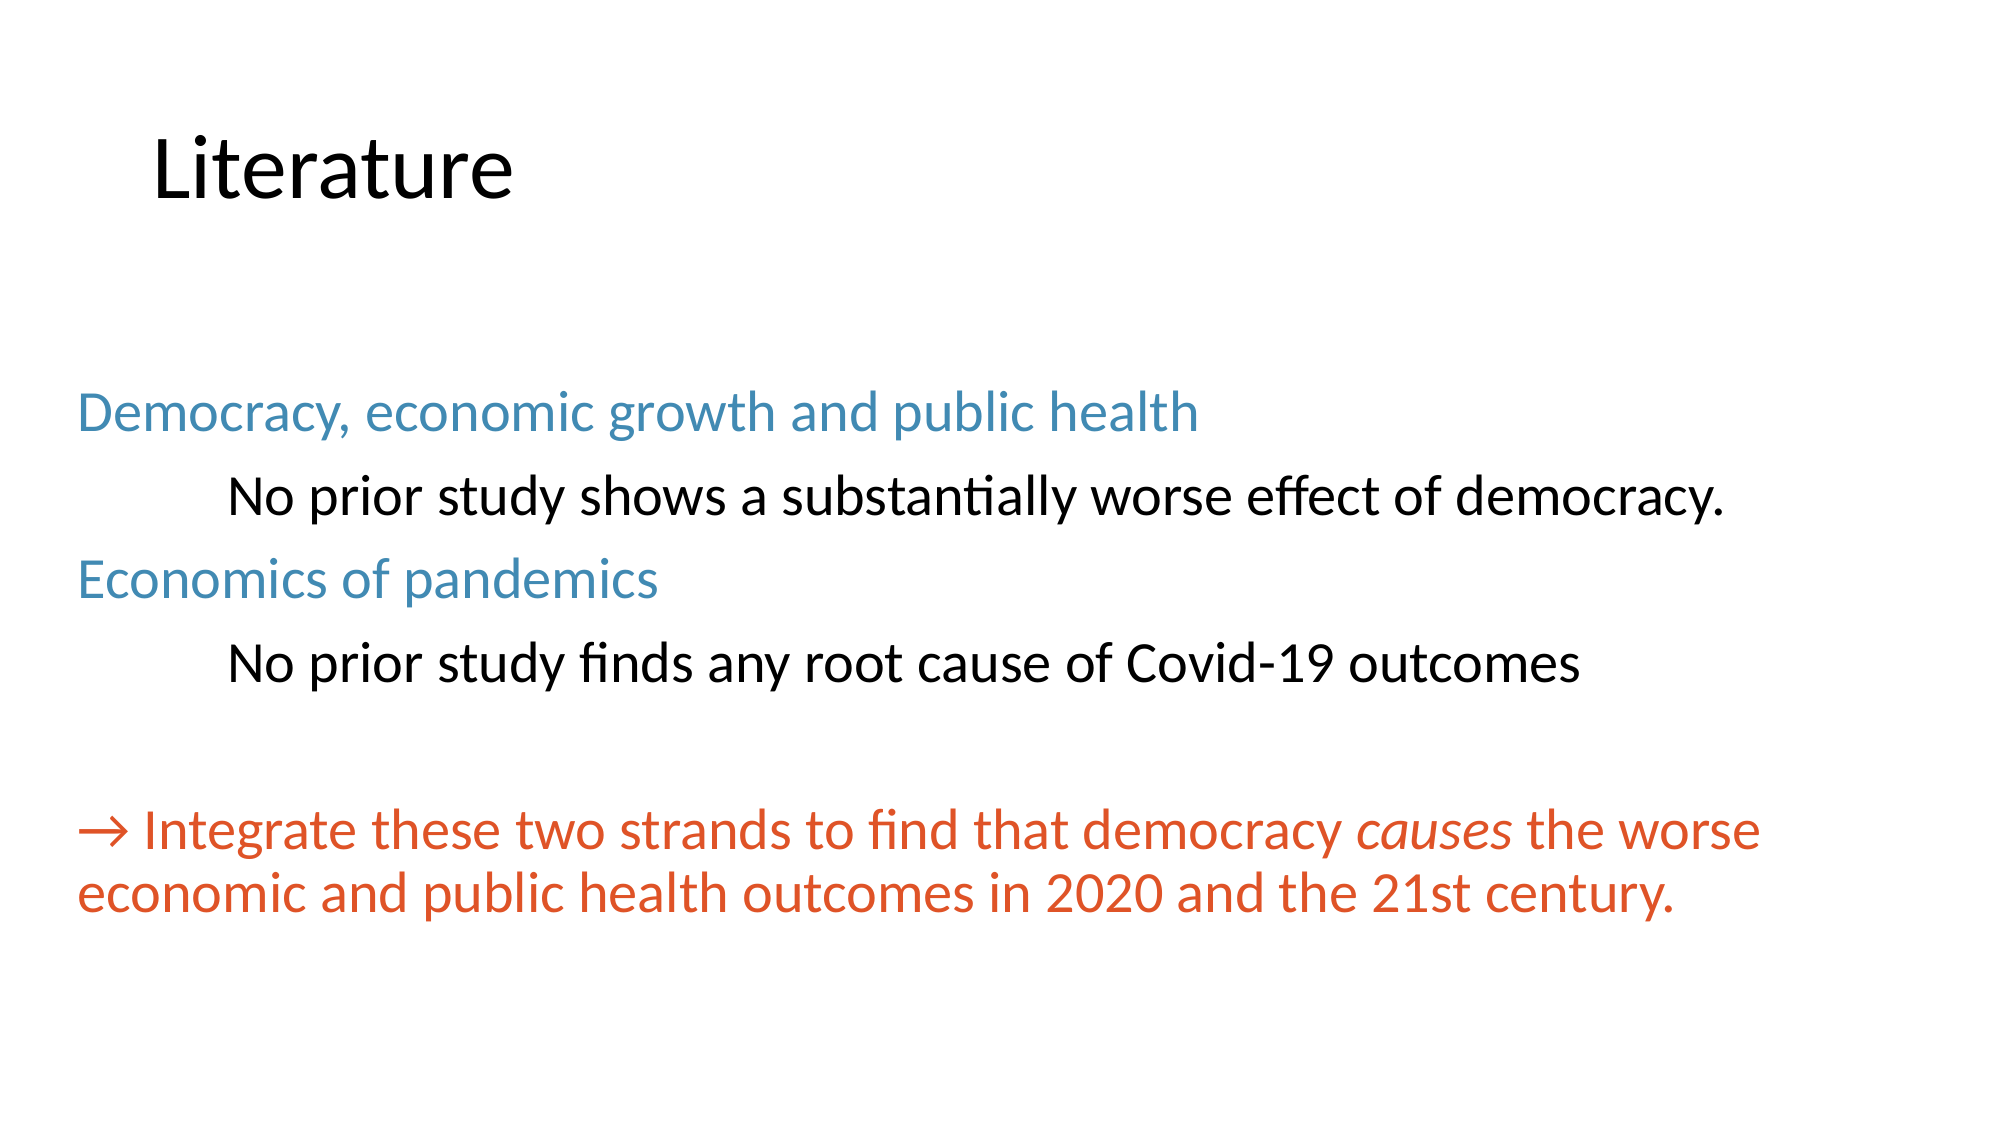

# Literature

Democracy, economic growth and public health
	No prior study shows a substantially worse effect of democracy.
Economics of pandemics
	No prior study finds any root cause of Covid-19 outcomes

→ Integrate these two strands to find that democracy causes the worse economic and public health outcomes in 2020 and the 21st century.